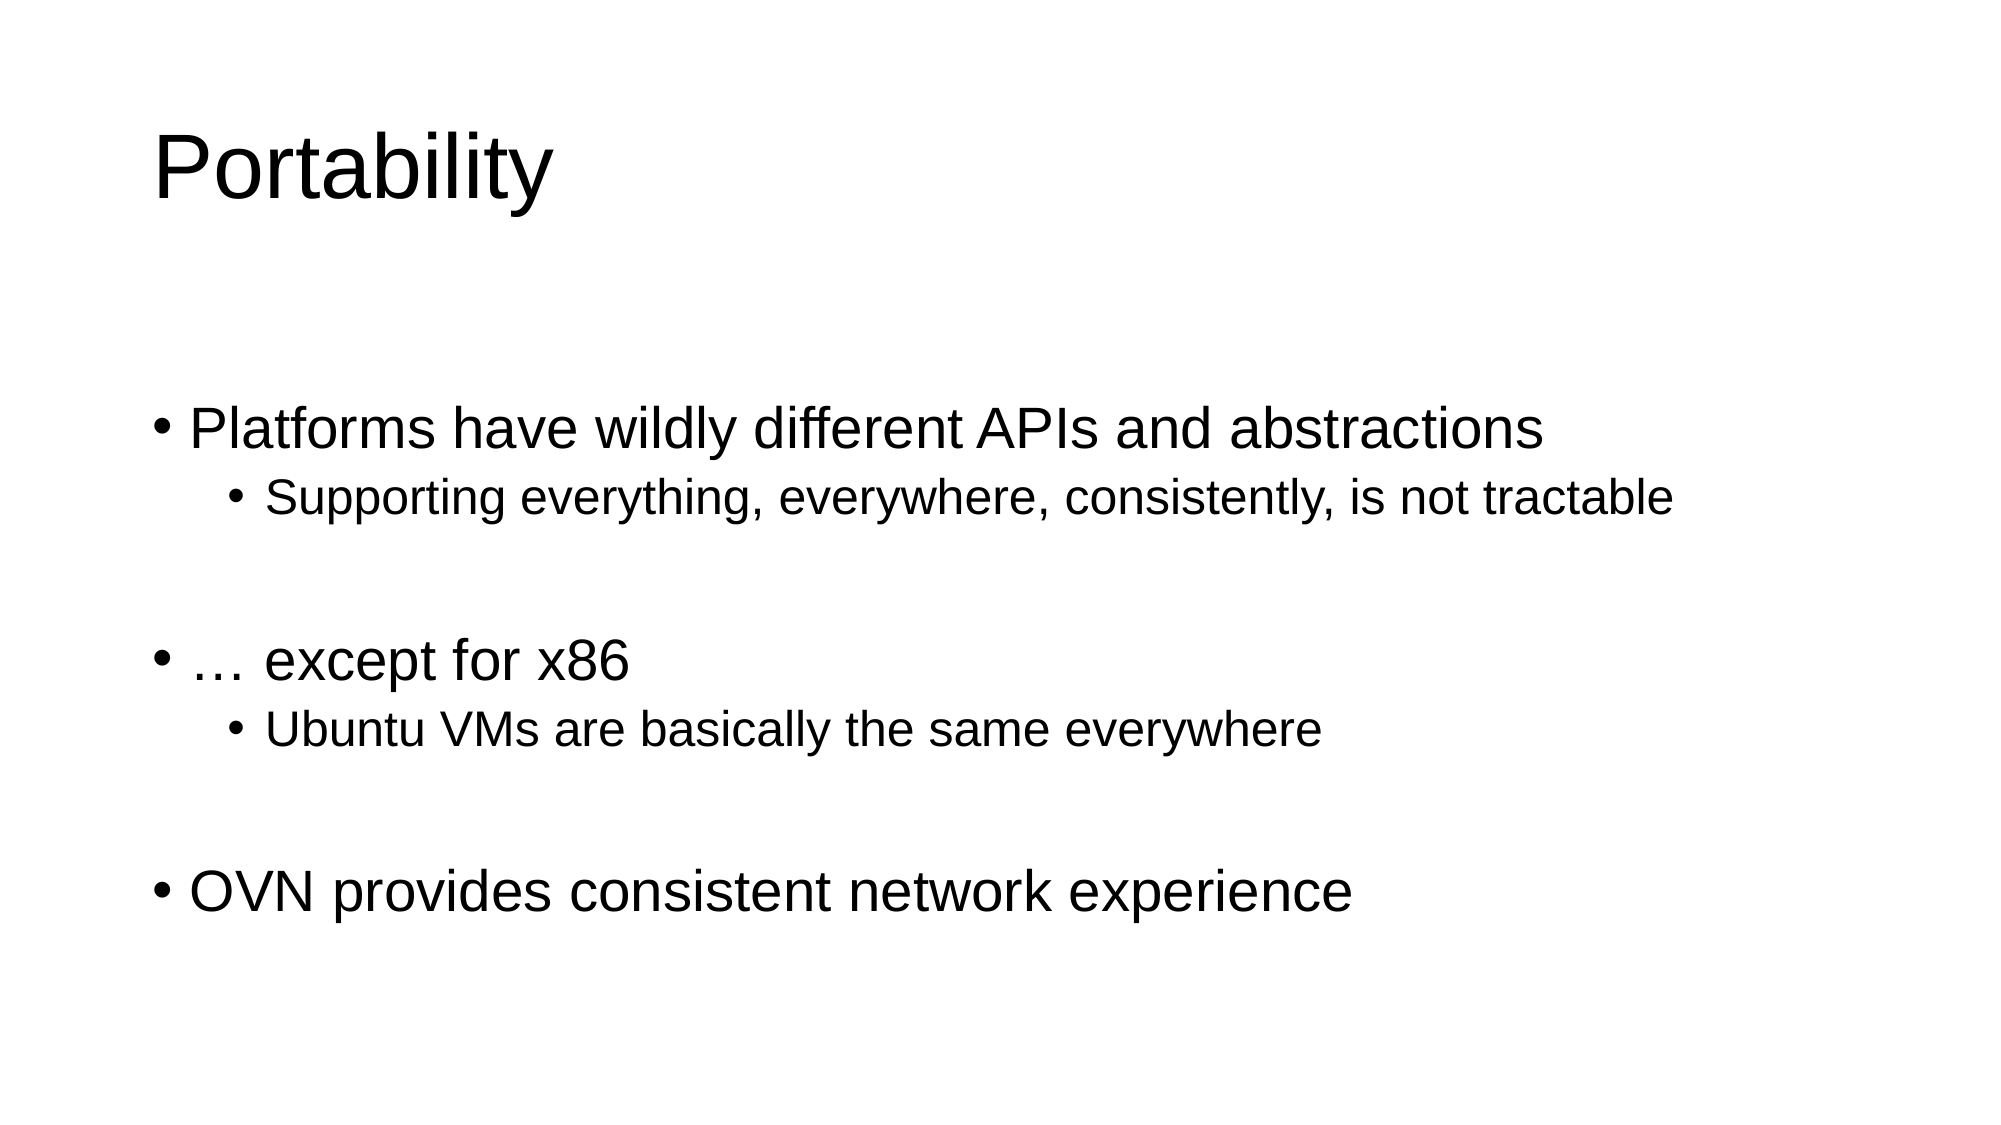

# Portability

Platforms have wildly different APIs and abstractions
Supporting everything, everywhere, consistently, is not tractable

… except for x86
Ubuntu VMs are basically the same everywhere

OVN provides consistent network experience